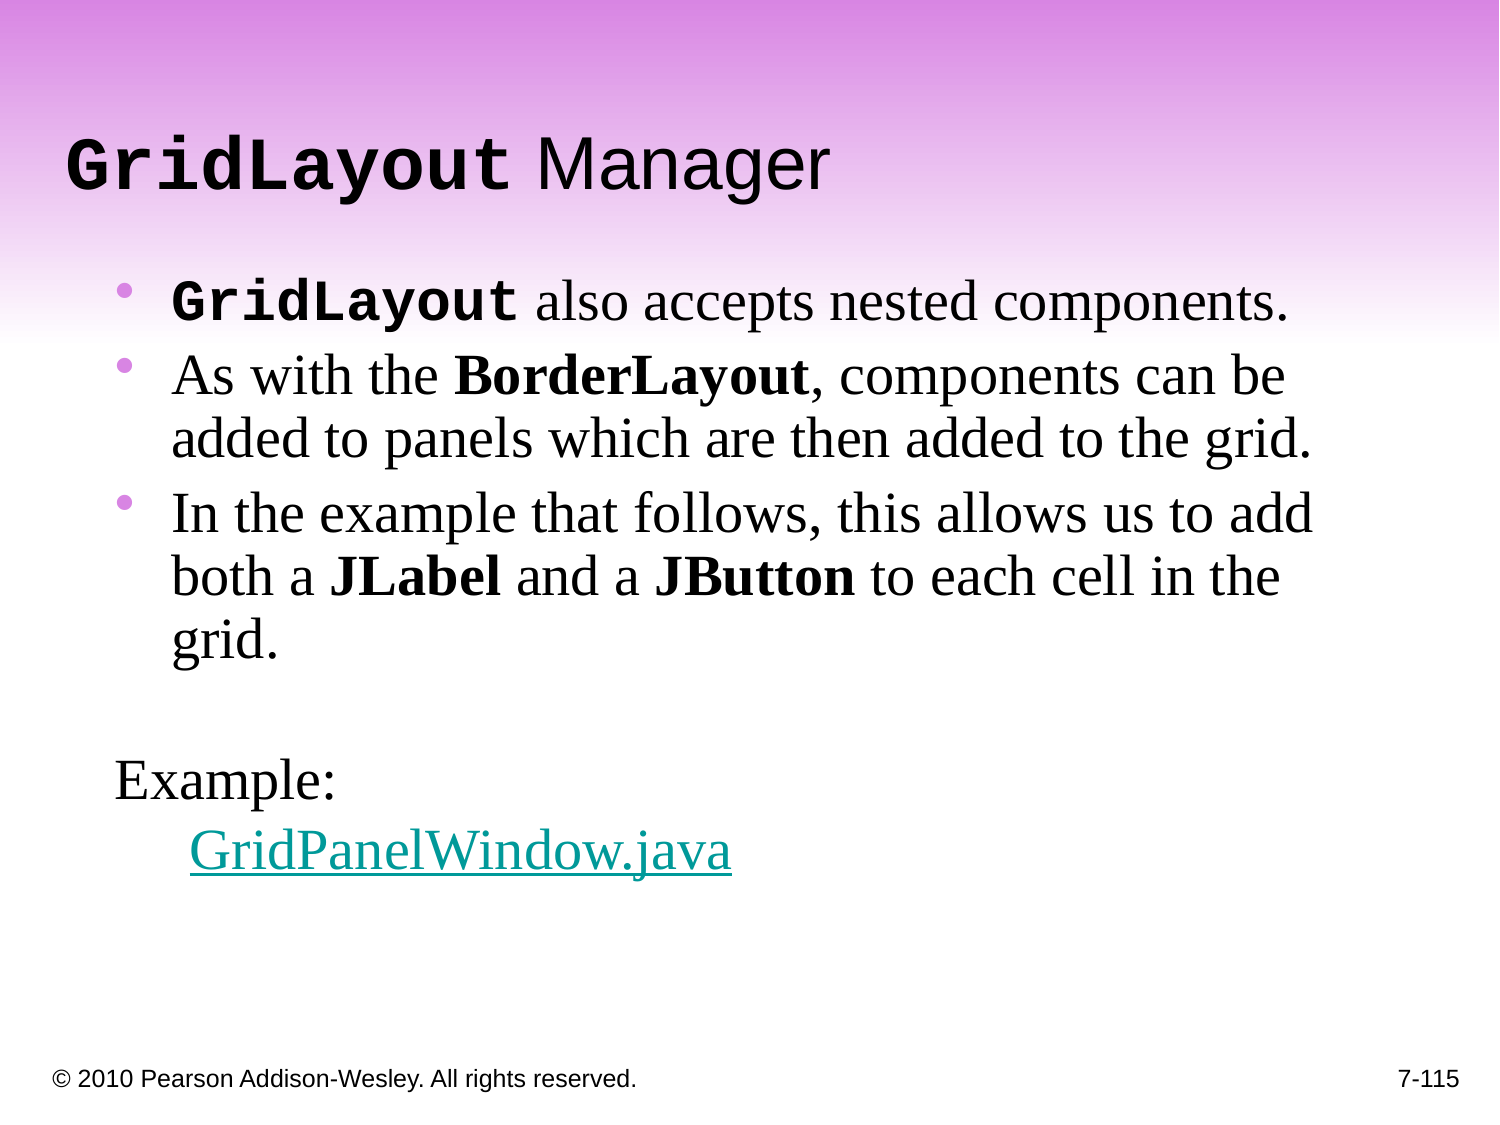

GridLayout Manager
GridLayout also accepts nested components.
As with the BorderLayout, components can be added to panels which are then added to the grid.
In the example that follows, this allows us to add both a JLabel and a JButton to each cell in the grid.

Example:
GridPanelWindow.java
7-115